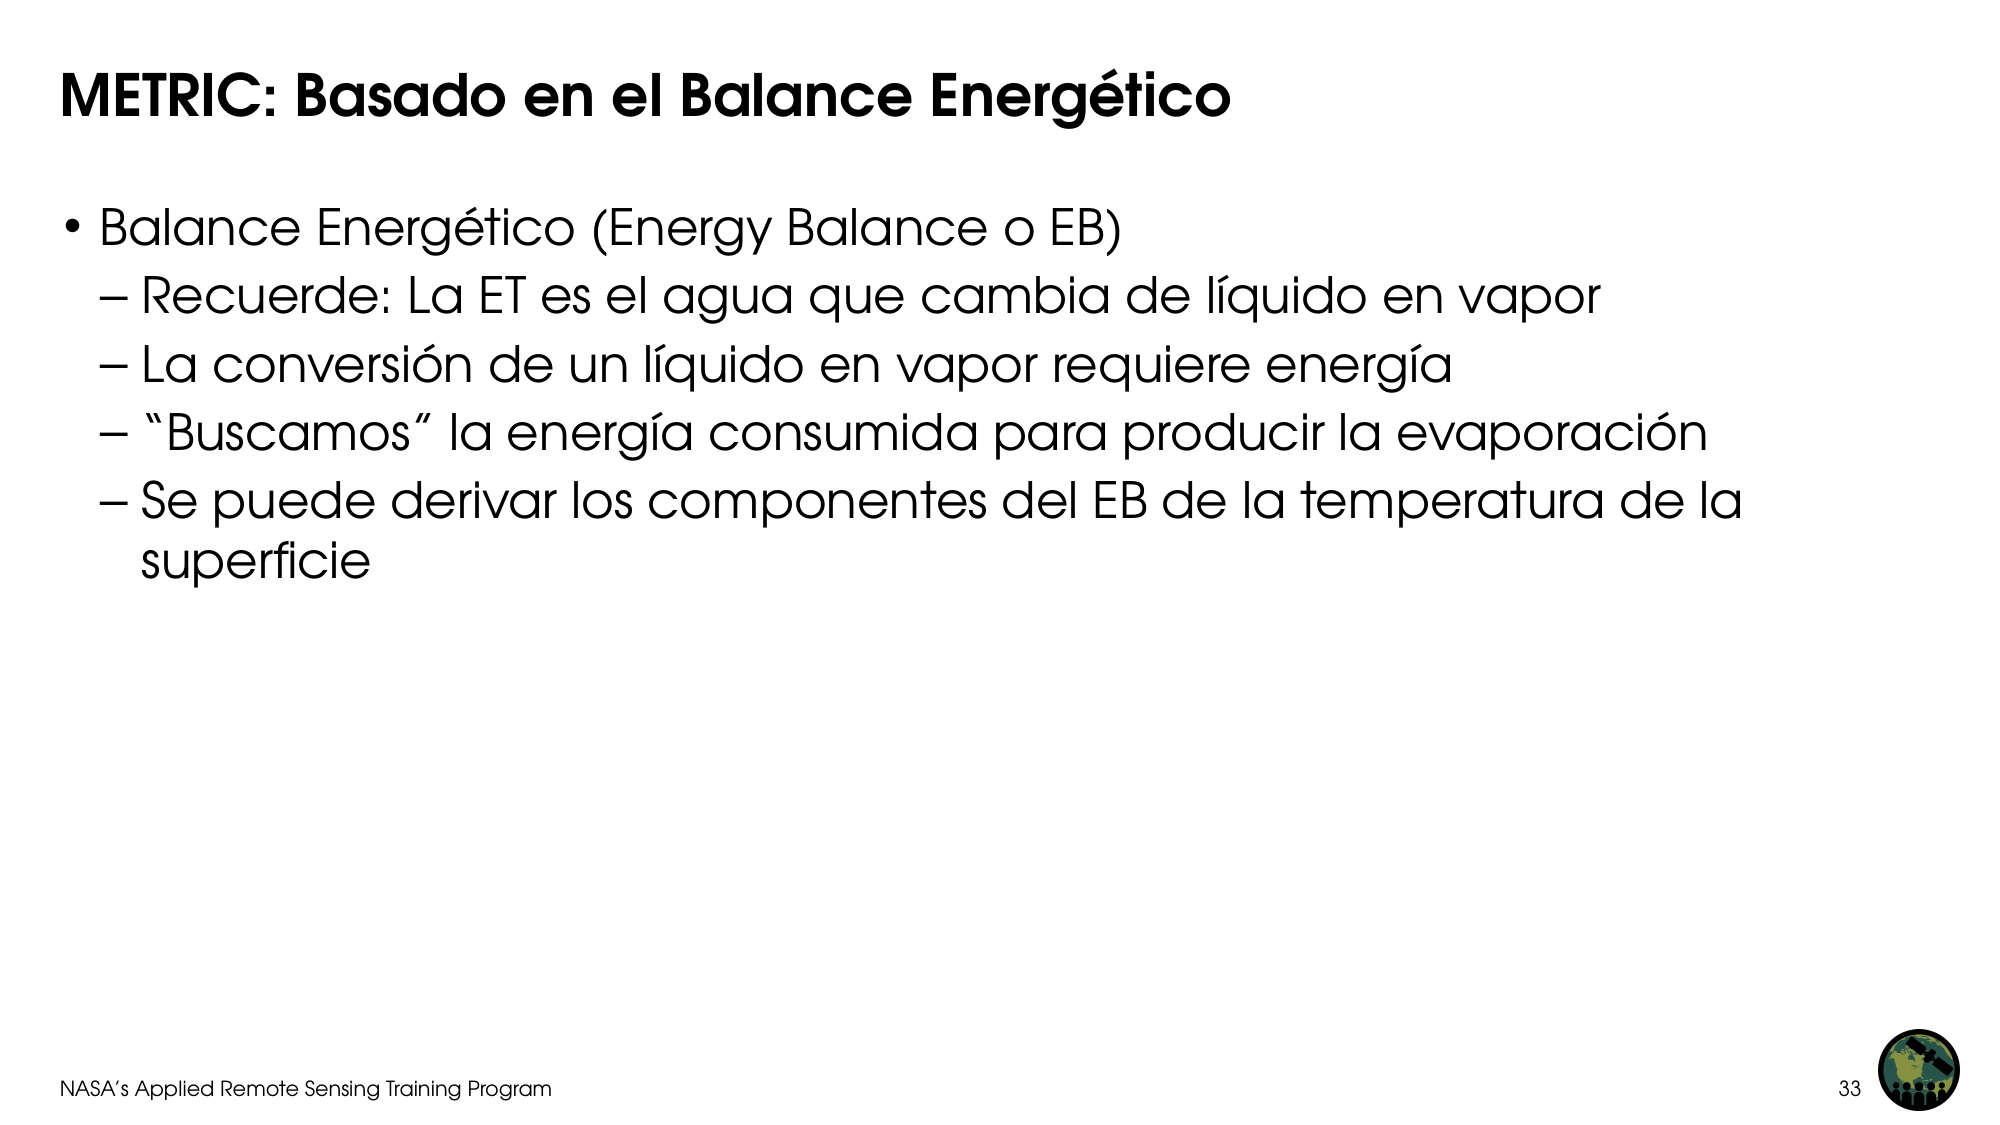

# METRIC: Basado en el Balance Energético
Balance Energético (Energy Balance o EB)
Recuerde: La ET es el agua que cambia de líquido en vapor
La conversión de un líquido en vapor requiere energía
“Buscamos” la energía consumida para producir la evaporación
Se puede derivar los componentes del EB de la temperatura de la superficie